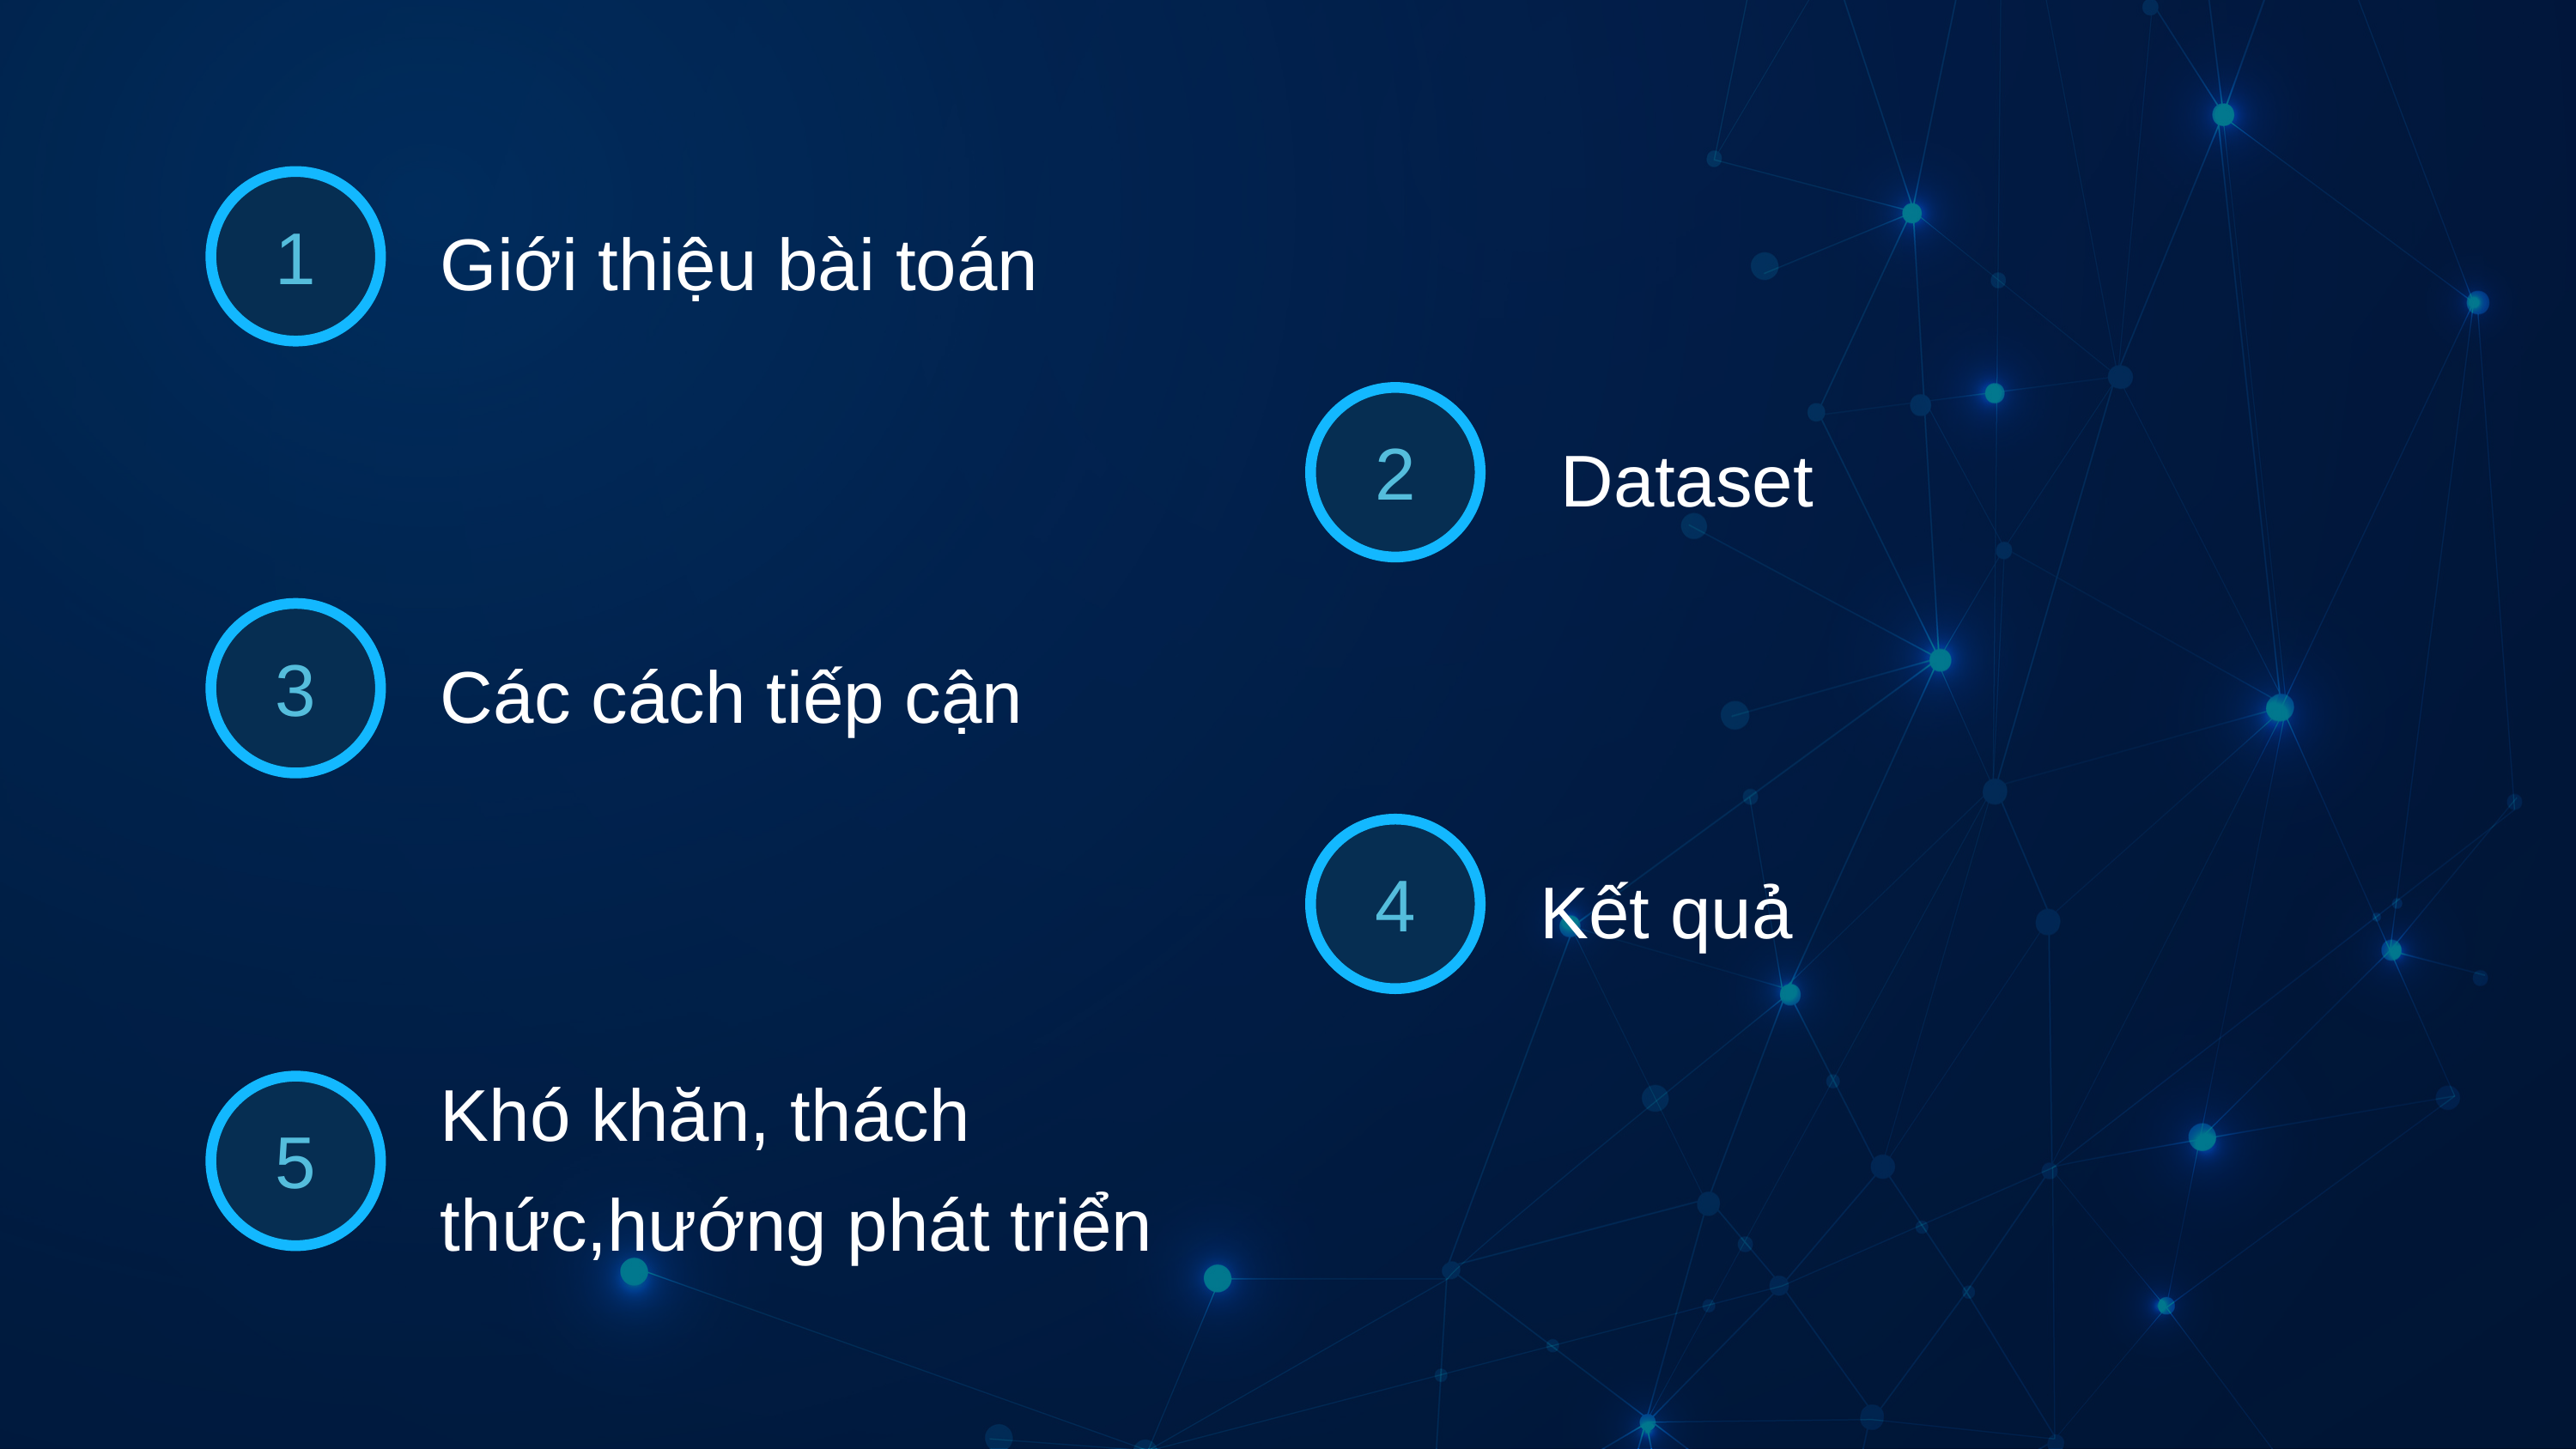

1
Giới thiệu bài toán

2
Dataset

3
Các cách tiếp cận

4
Kết quả
Khó khăn, thách thức,hướng phát triển

5